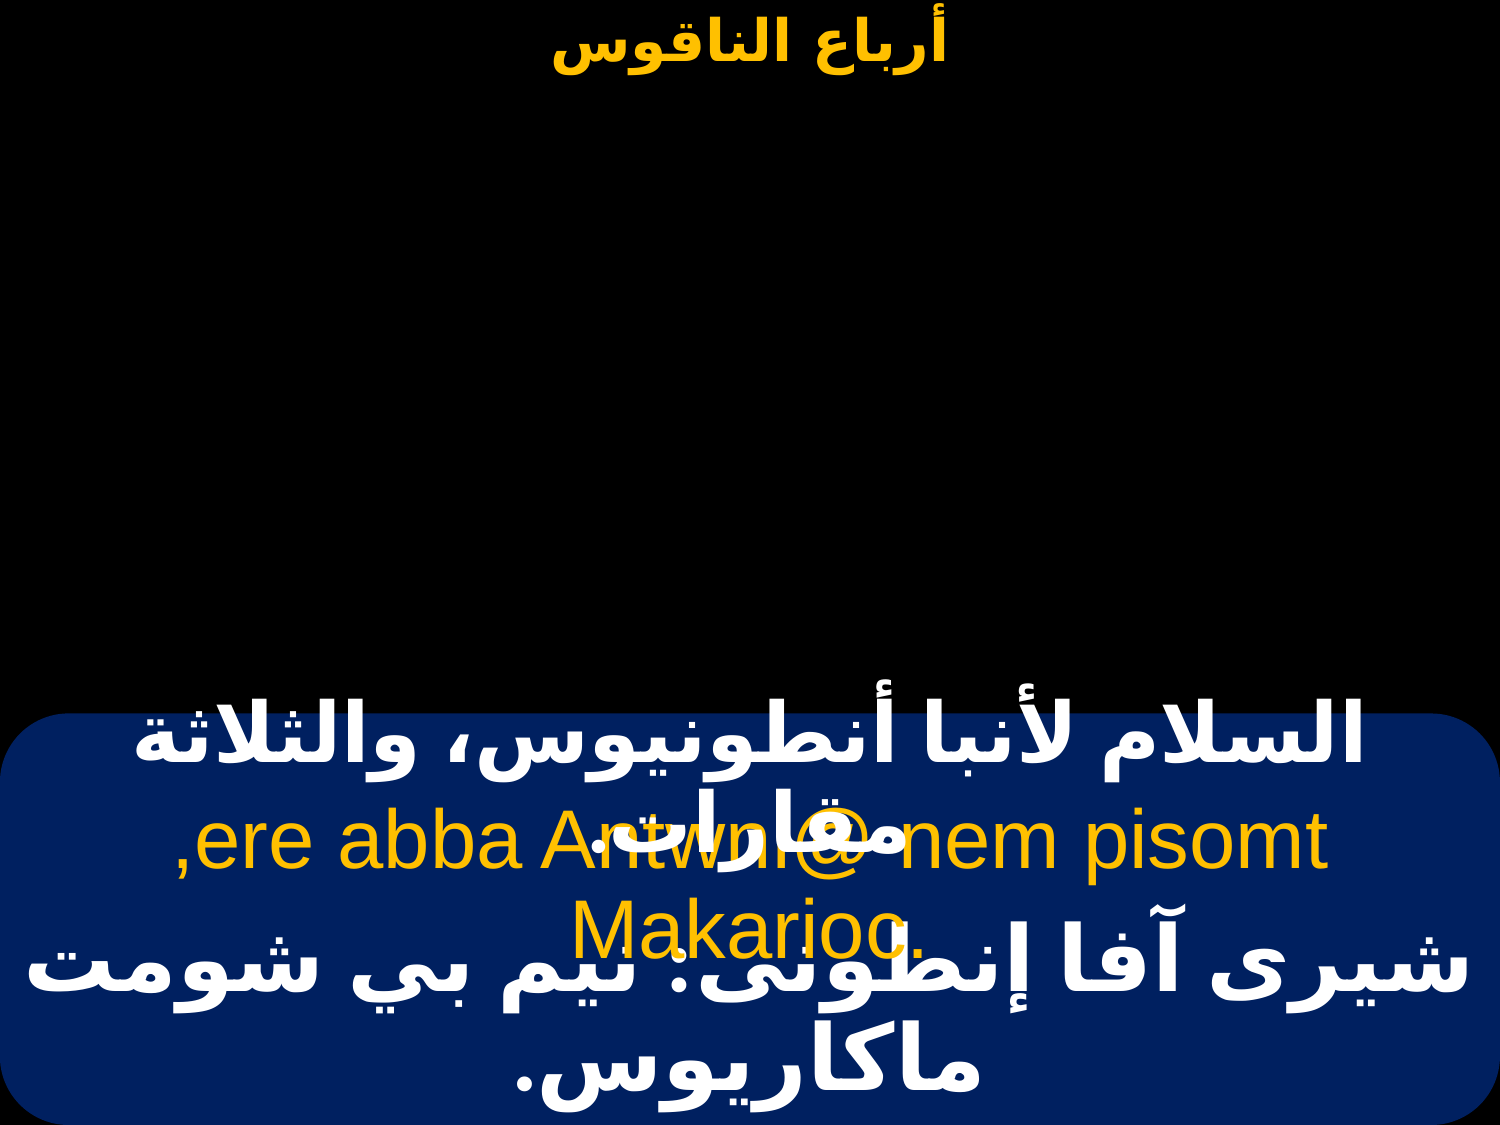

# السلام لأنبا أنطونيوس، والثلاثة مقارات.
,ere abba Antwni@ nem pisomt Makarioc.
شيرى آفا إنطونى: نيم بي شومت ماكاريوس.